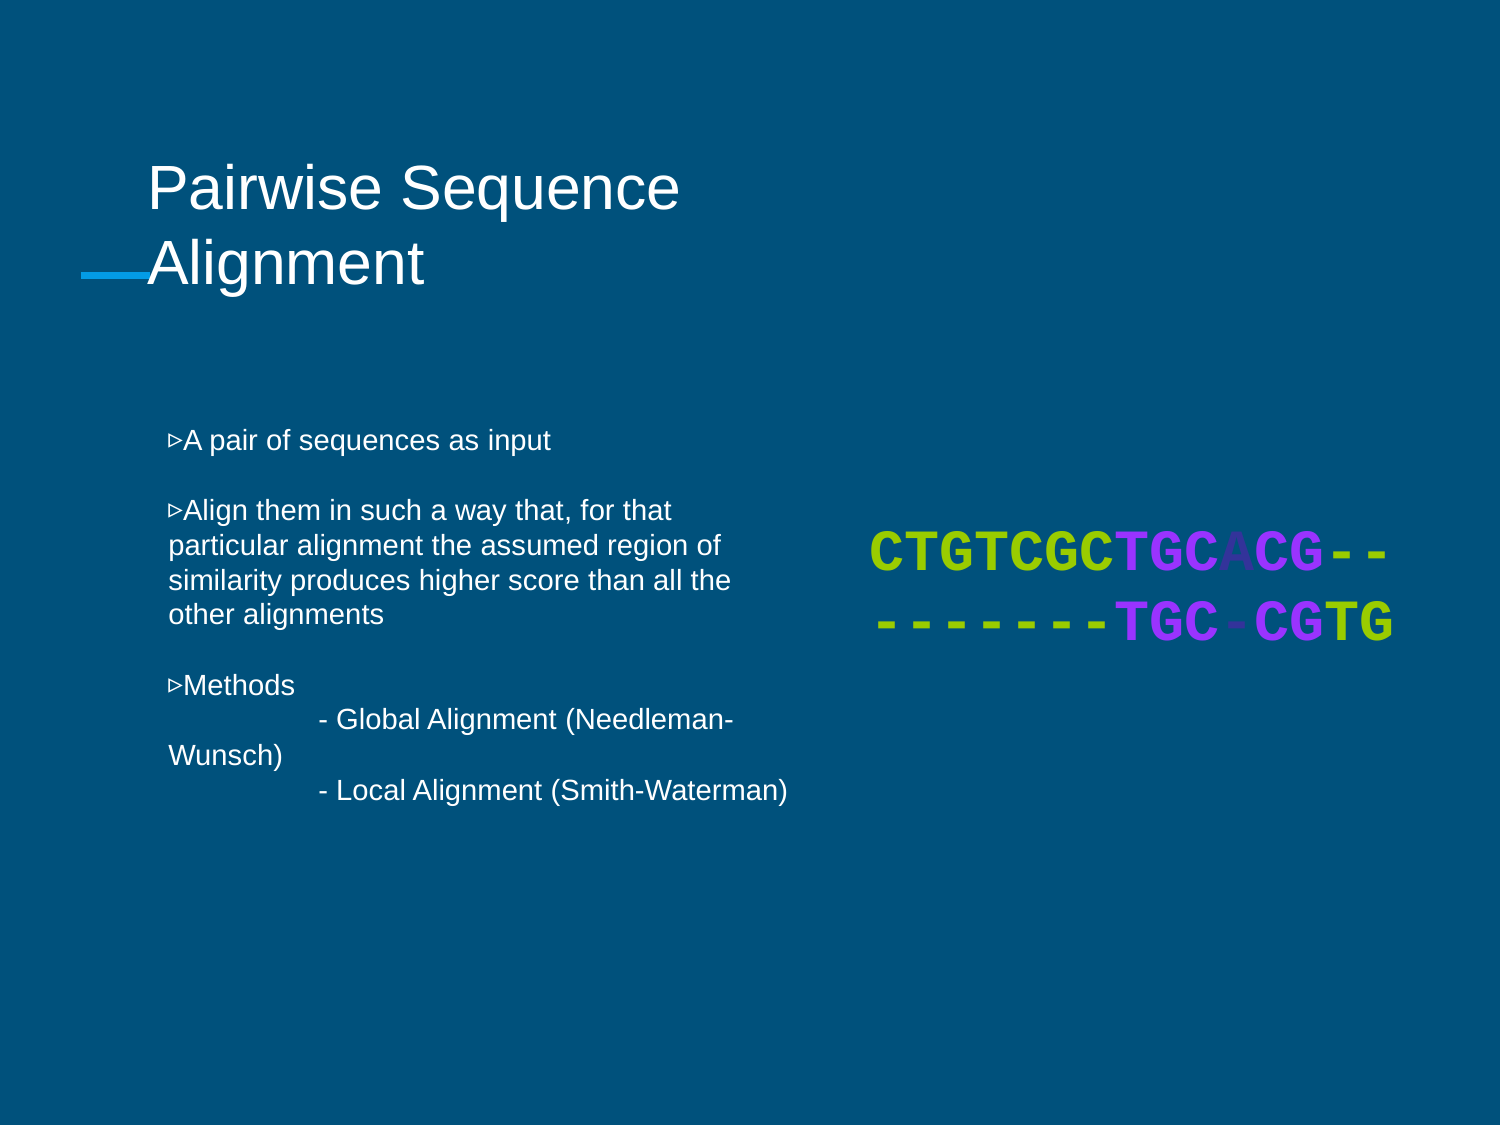

# Pairwise Sequence Alignment
A pair of sequences as input
Align them in such a way that, for that particular alignment the assumed region of similarity produces higher score than all the other alignments
Methods
	- Global Alignment (Needleman-Wunsch)
	- Local Alignment (Smith-Waterman)

CTGTCGCTGCACG--
-------TGC-CGTG